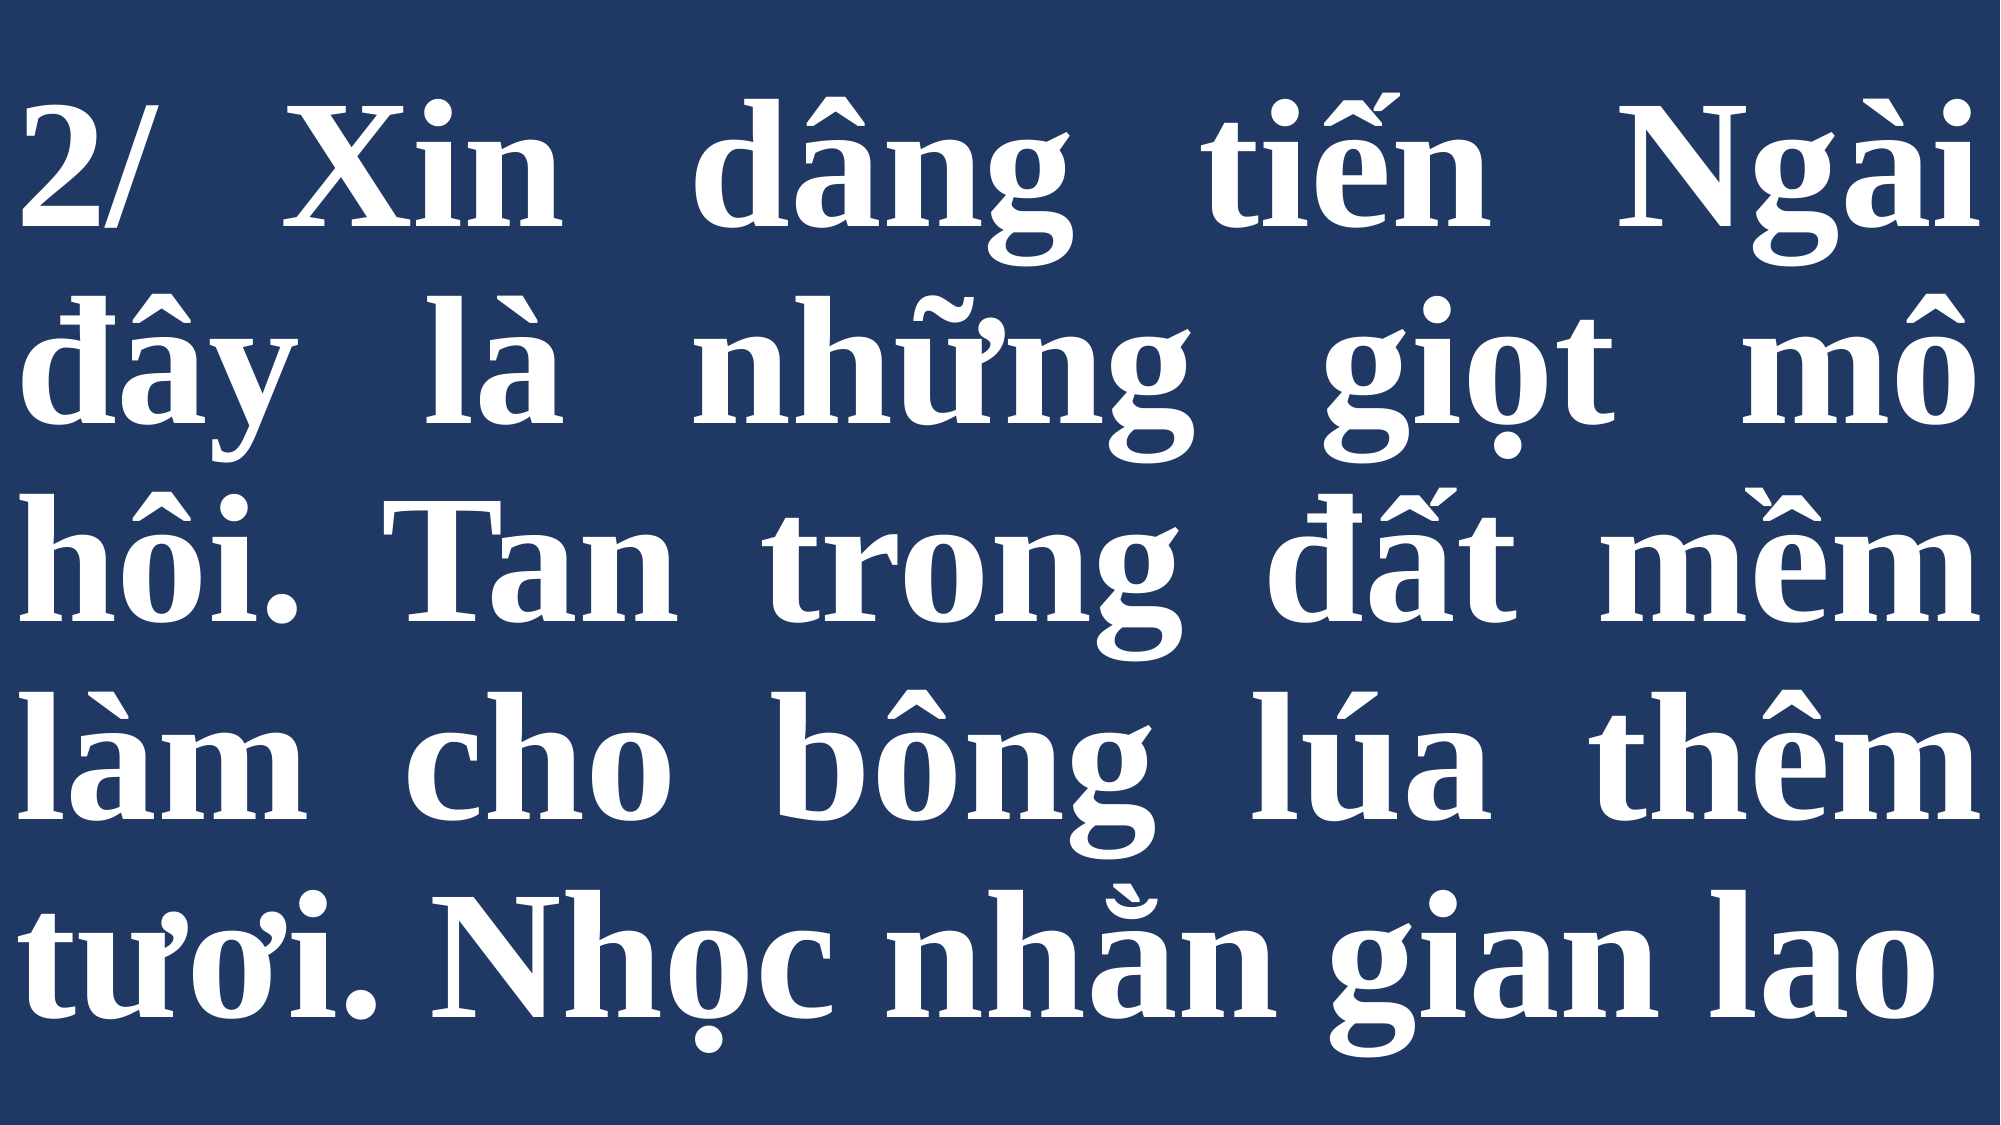

# 2/ Xin dâng tiến Ngài đây là những giọt mô hôi. Tan trong đất mềm làm cho bông lúa thêm tươi. Nhọc nhằn gian lao